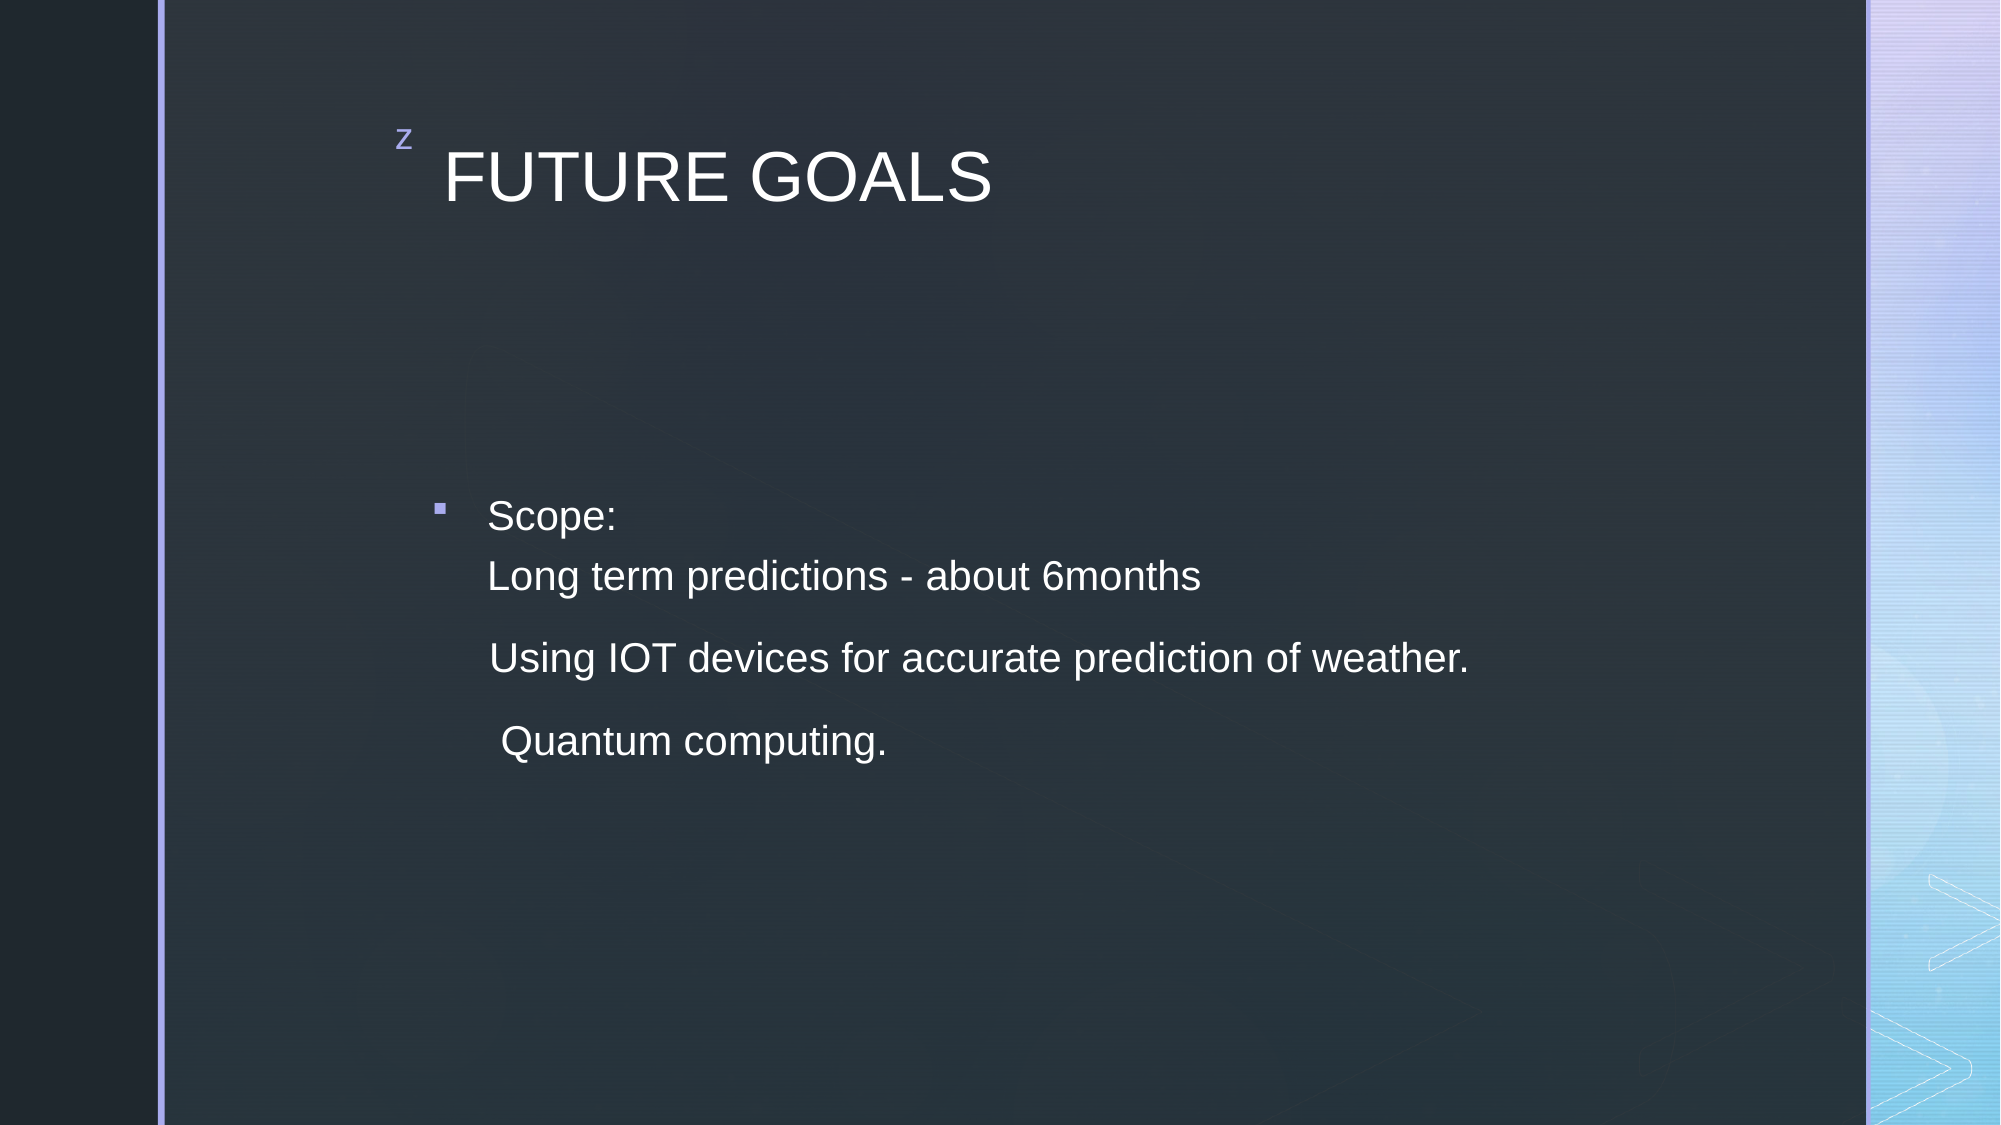

# FUTURE GOALS
Scope:
Long term predictions - about 6months
     Using IOT devices for accurate prediction of weather.
      Quantum computing.